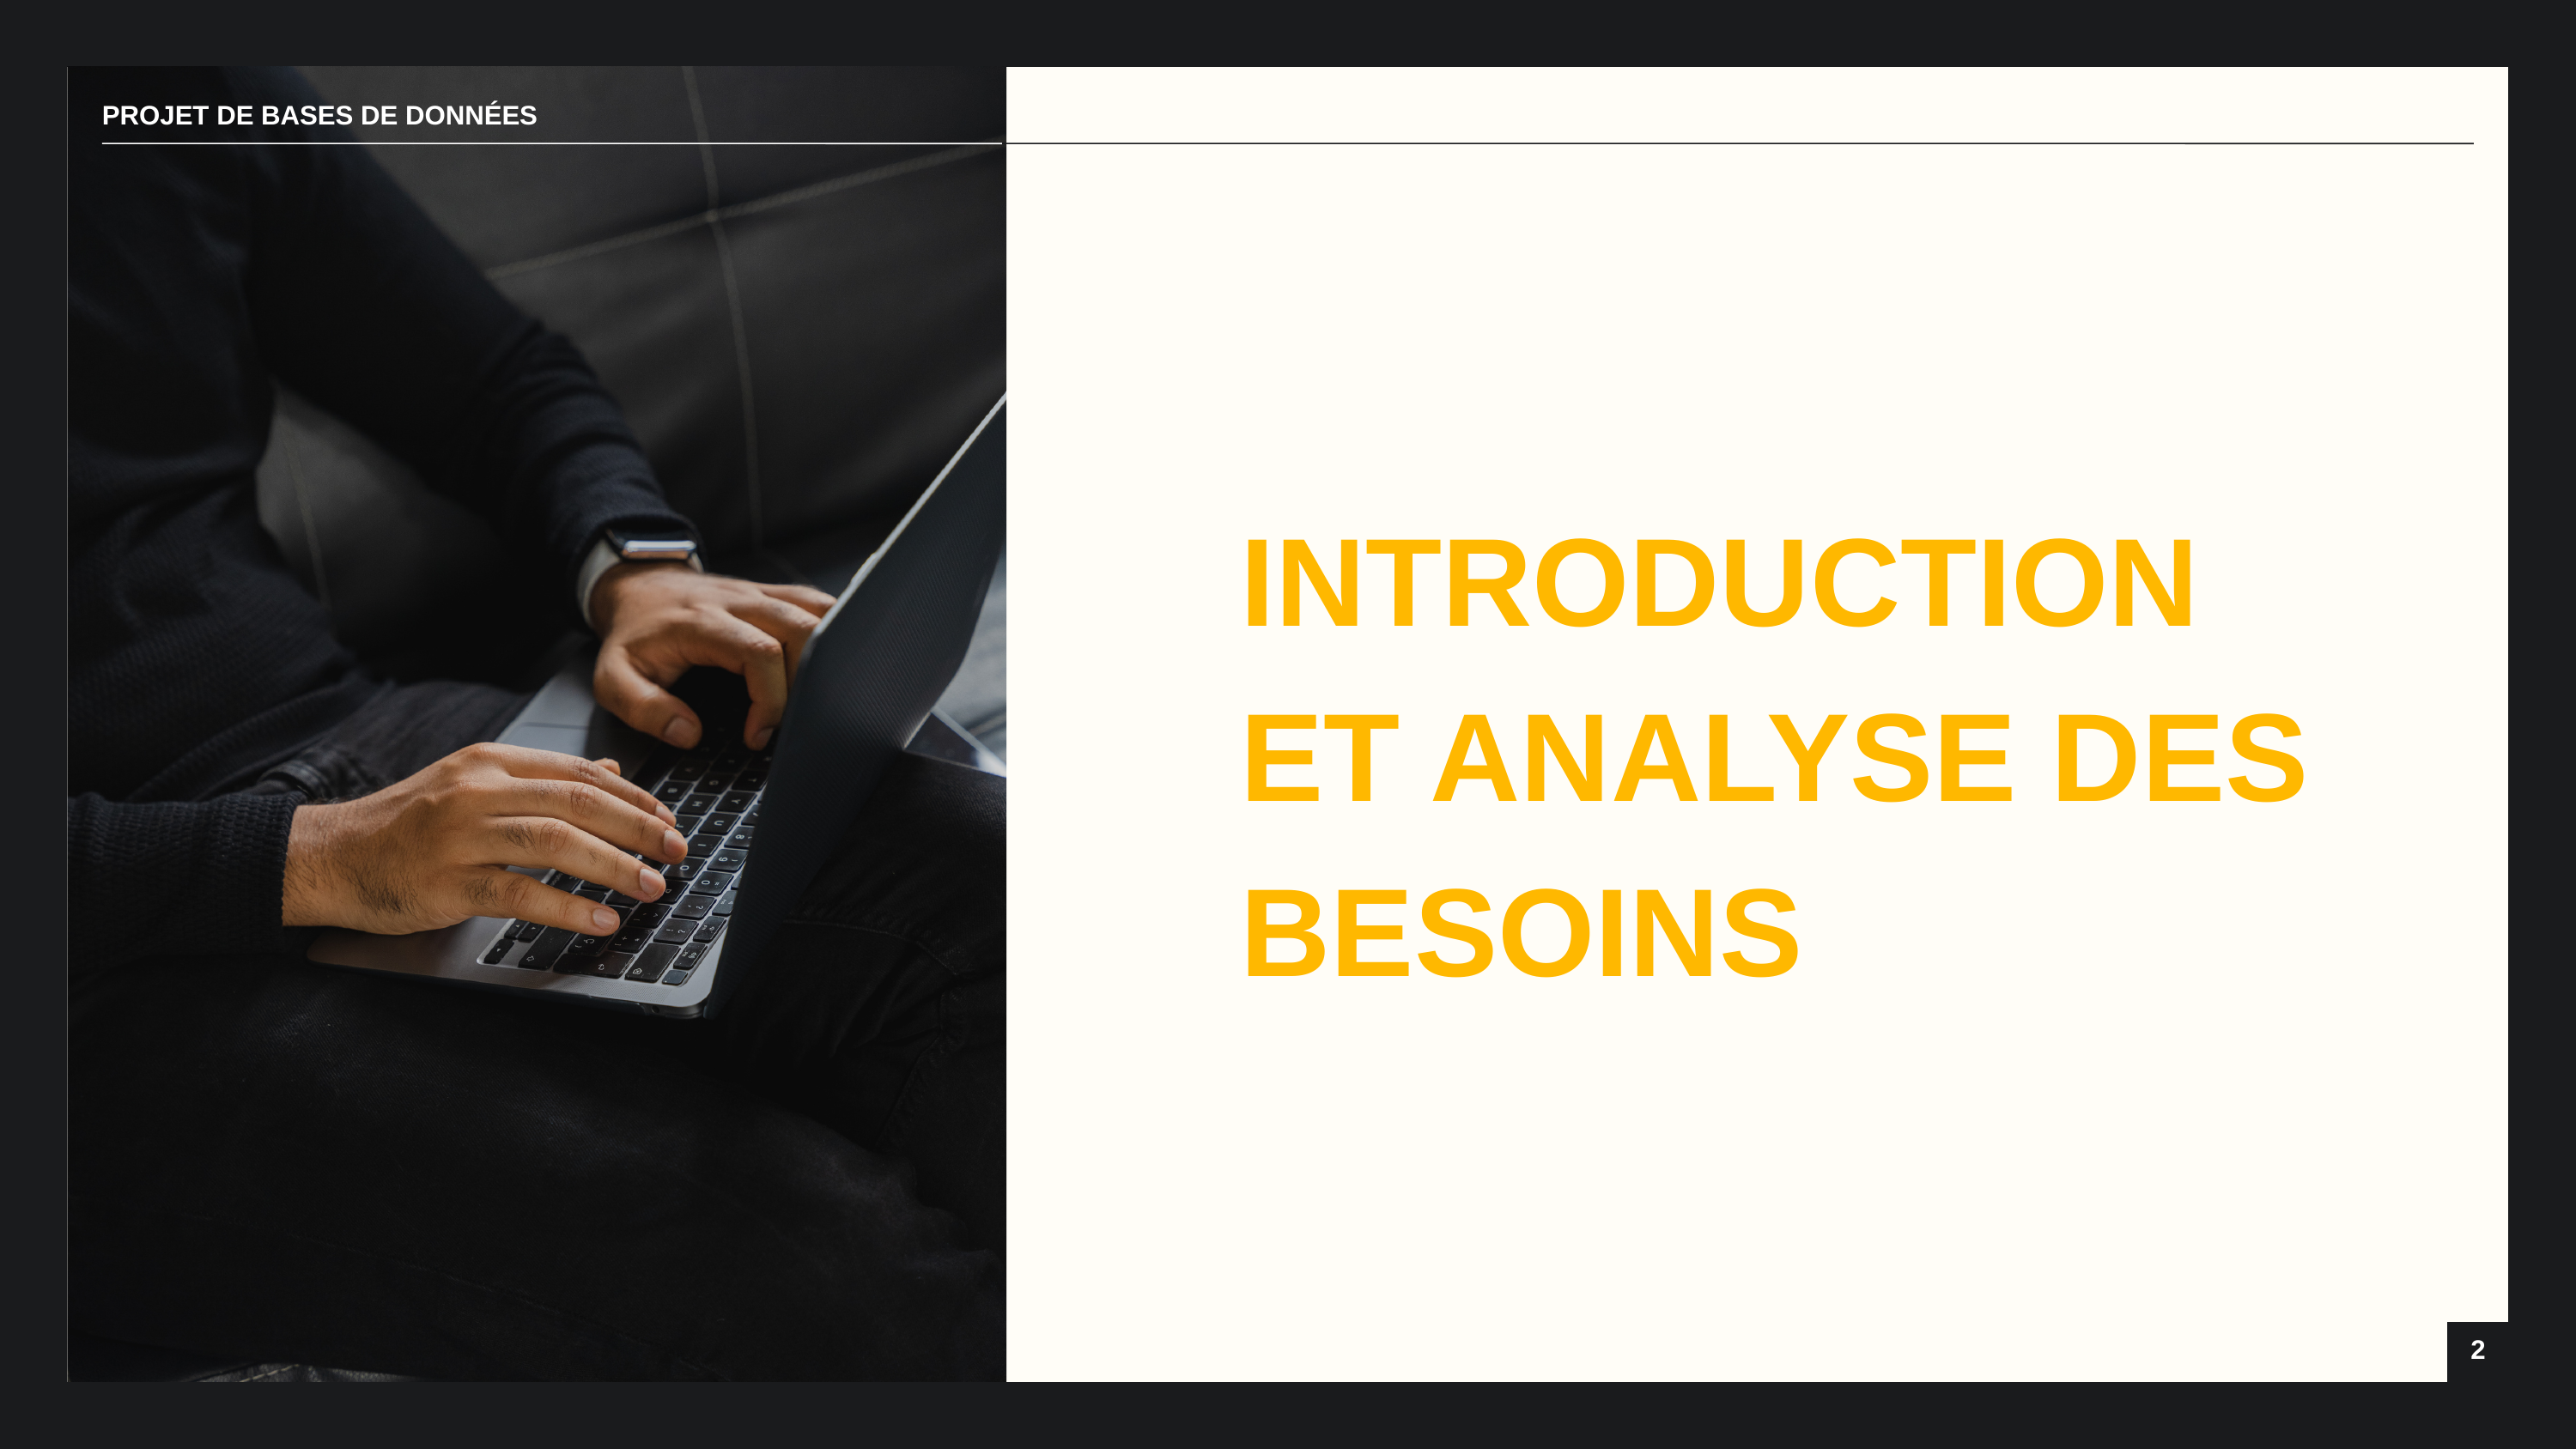

PROJET DE BASES DE DONNÉES

INTRODUCTION ET ANALYSE DES BESOINS

2